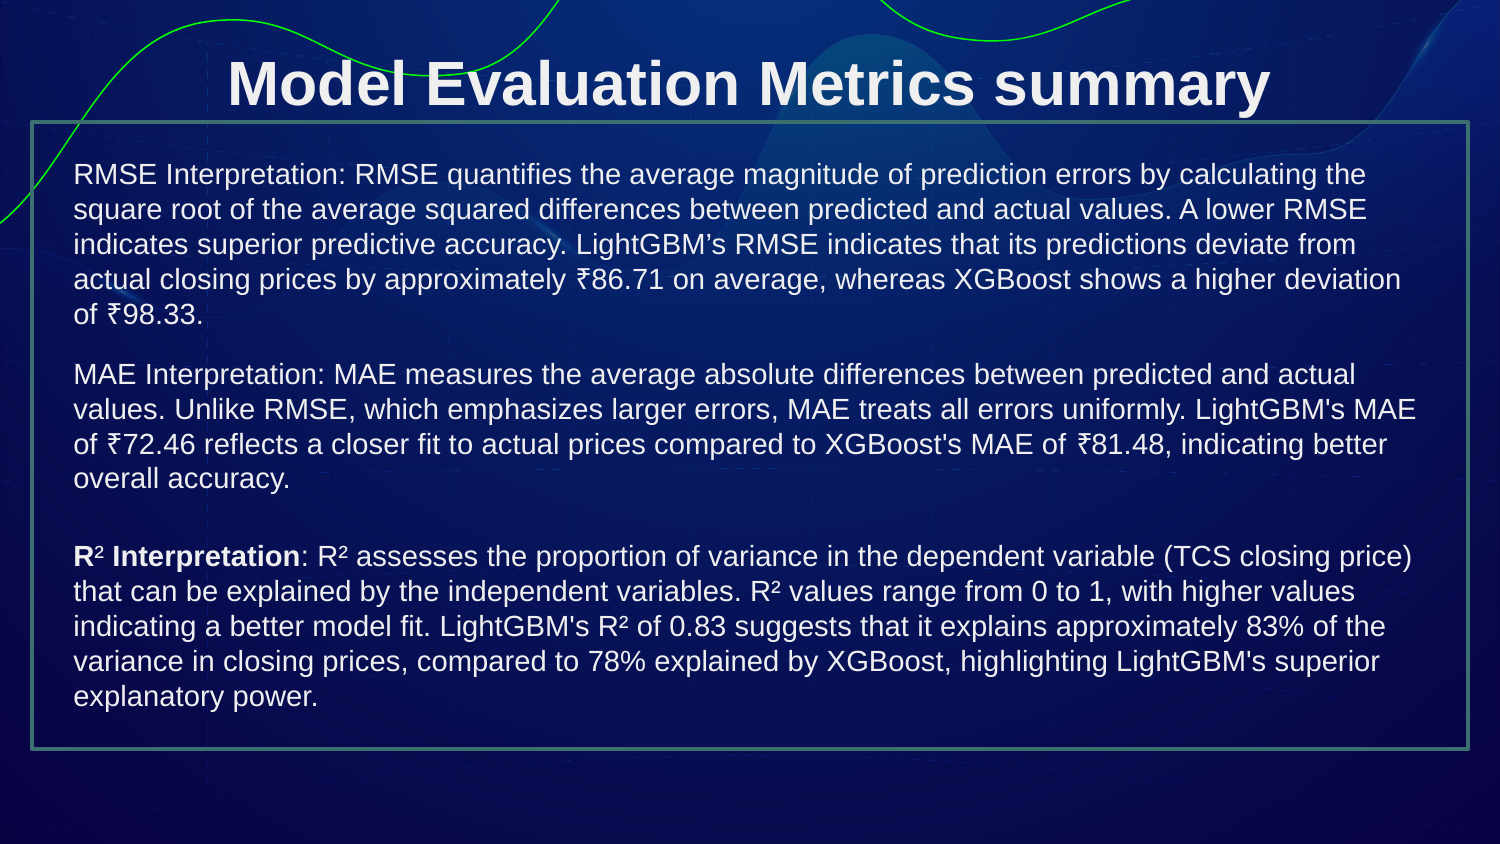

# Model Evaluation Metrics summary

RMSE Interpretation: RMSE quantifies the average magnitude of prediction errors by calculating the square root of the average squared differences between predicted and actual values. A lower RMSE indicates superior predictive accuracy. LightGBM’s RMSE indicates that its predictions deviate from actual closing prices by approximately ₹86.71 on average, whereas XGBoost shows a higher deviation of ₹98.33.
MAE Interpretation: MAE measures the average absolute differences between predicted and actual values. Unlike RMSE, which emphasizes larger errors, MAE treats all errors uniformly. LightGBM's MAE of ₹72.46 reflects a closer fit to actual prices compared to XGBoost's MAE of ₹81.48, indicating better overall accuracy.
R² Interpretation: R² assesses the proportion of variance in the dependent variable (TCS closing price) that can be explained by the independent variables. R² values range from 0 to 1, with higher values indicating a better model fit. LightGBM's R² of 0.83 suggests that it explains approximately 83% of the variance in closing prices, compared to 78% explained by XGBoost, highlighting LightGBM's superior explanatory power.